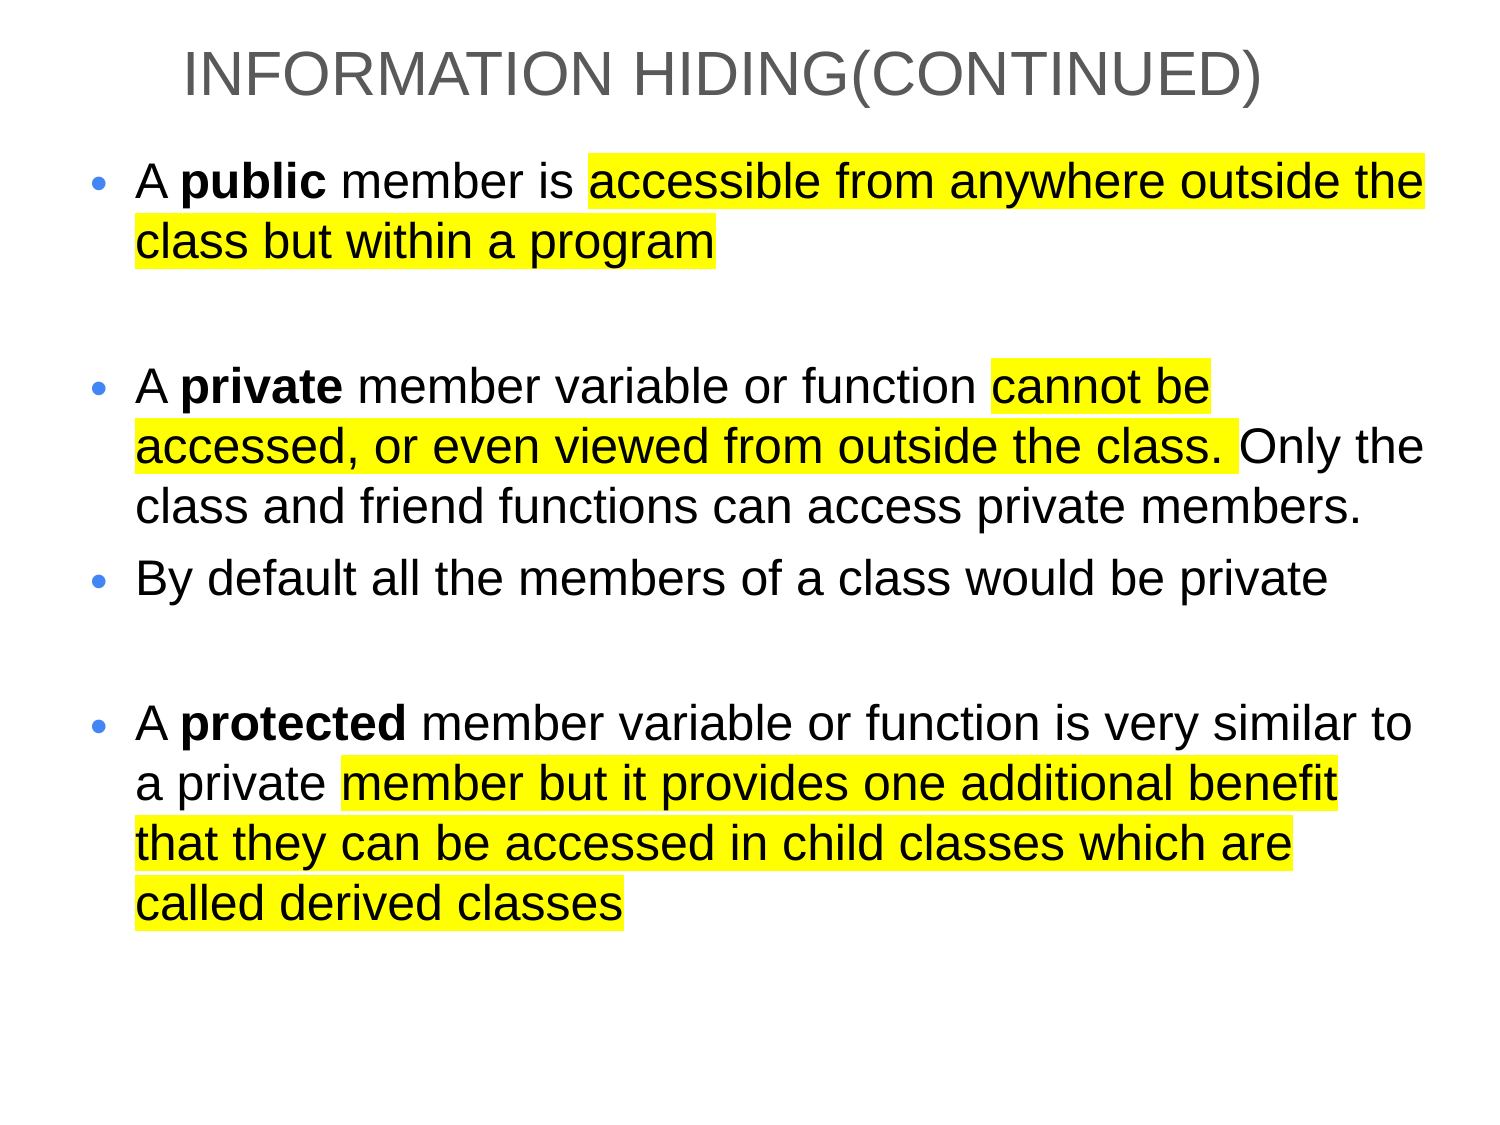

# Information hiding(continued)
A public member is accessible from anywhere outside the class but within a program

A private member variable or function cannot be accessed, or even viewed from outside the class. Only the class and friend functions can access private members.
By default all the members of a class would be private

A protected member variable or function is very similar to a private member but it provides one additional benefit that they can be accessed in child classes which are called derived classes
29